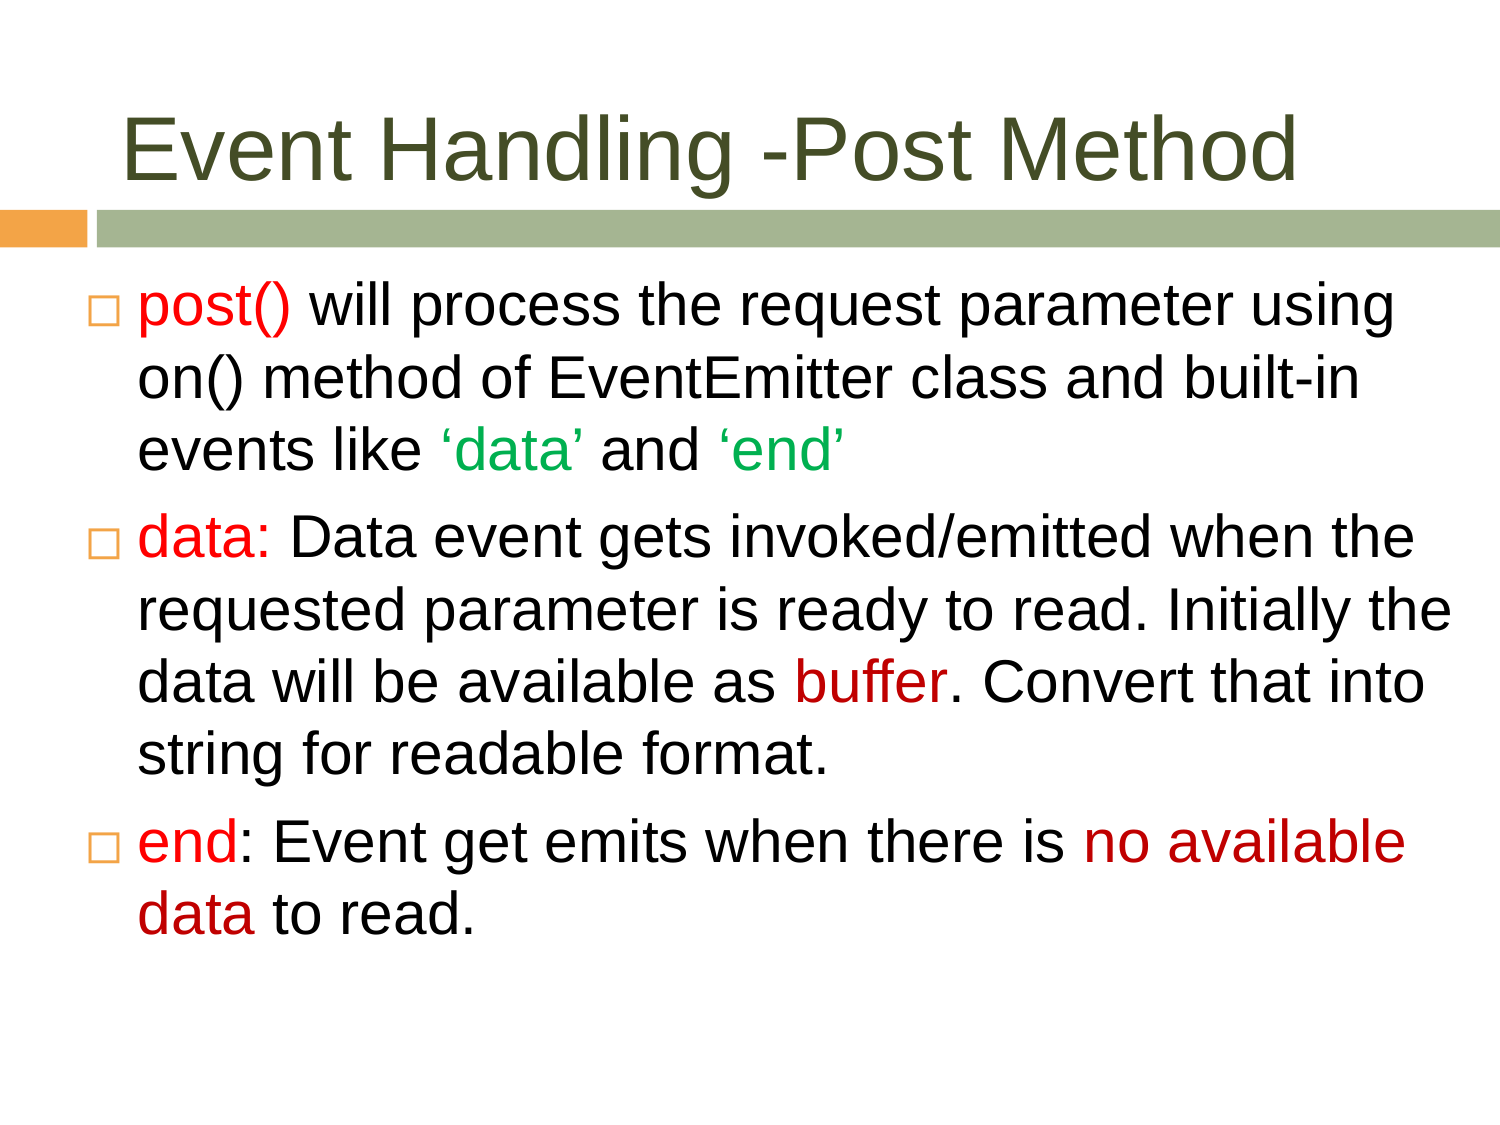

# Event Handling -Post Method
post() will process the request parameter using on() method of EventEmitter class and built-in events like ‘data’ and ‘end’
data: Data event gets invoked/emitted when the requested parameter is ready to read. Initially the data will be available as buffer. Convert that into string for readable format.
end: Event get emits when there is no available data to read.